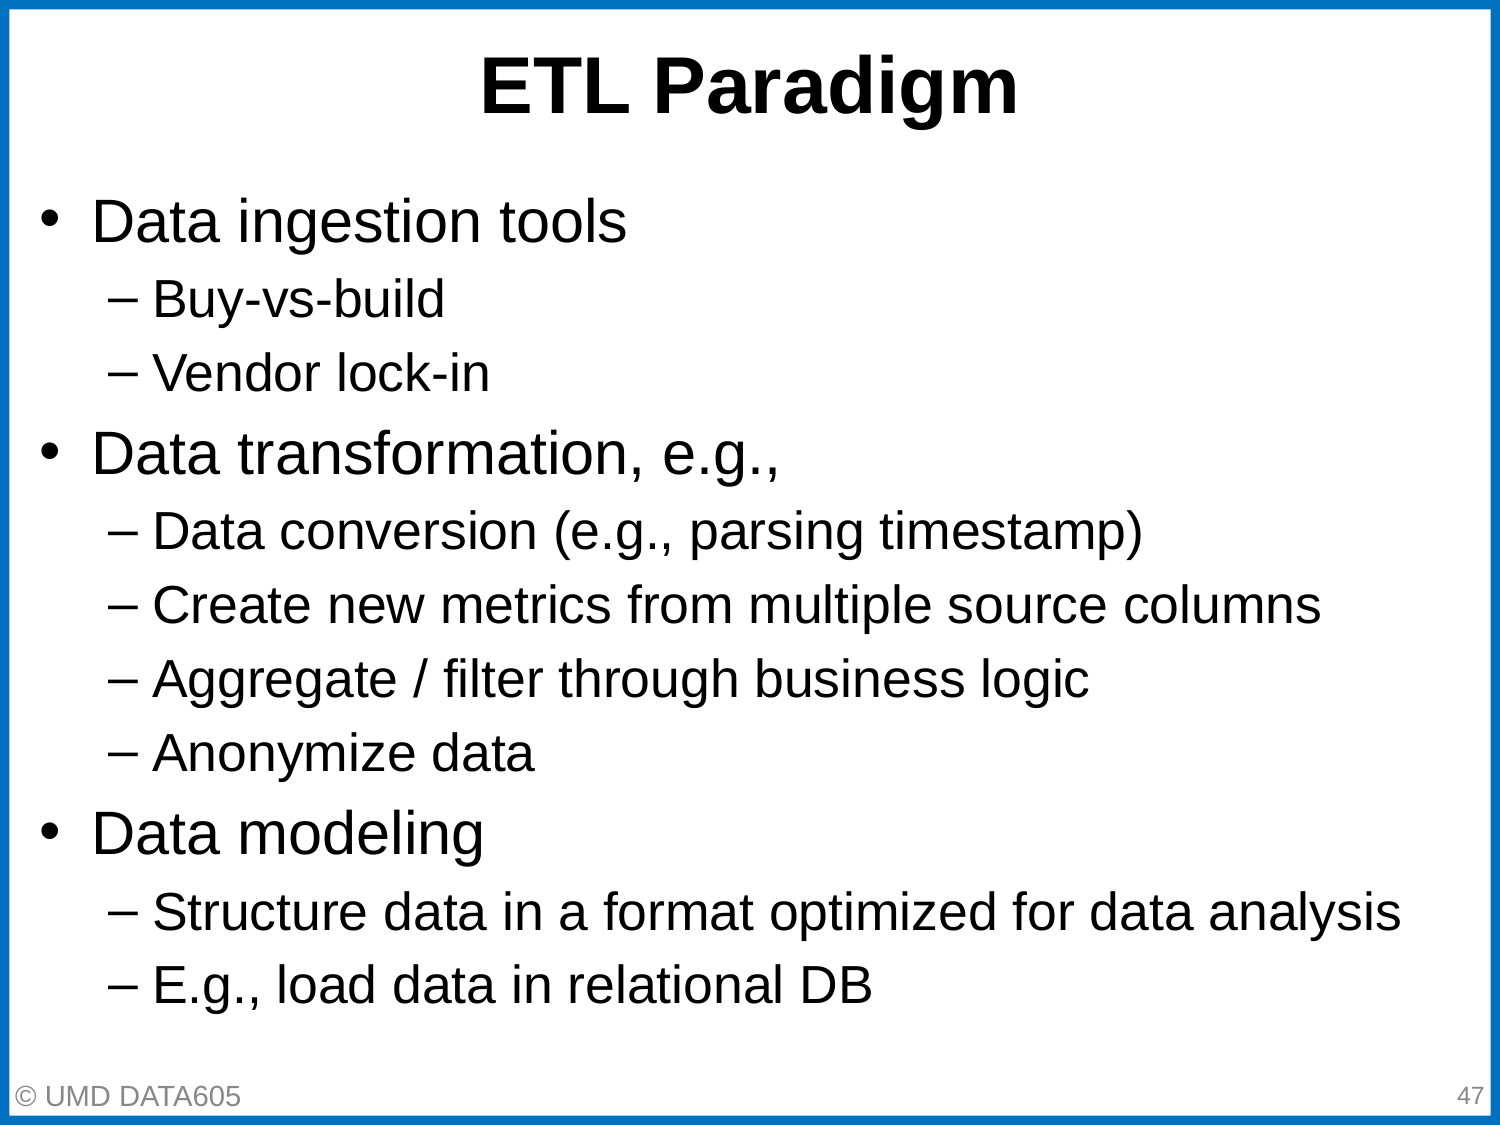

# ETL Paradigm
Data ingestion tools
Buy-vs-build
Vendor lock-in
Data transformation, e.g.,
Data conversion (e.g., parsing timestamp)
Create new metrics from multiple source columns
Aggregate / filter through business logic
Anonymize data
Data modeling
Structure data in a format optimized for data analysis
E.g., load data in relational DB
47